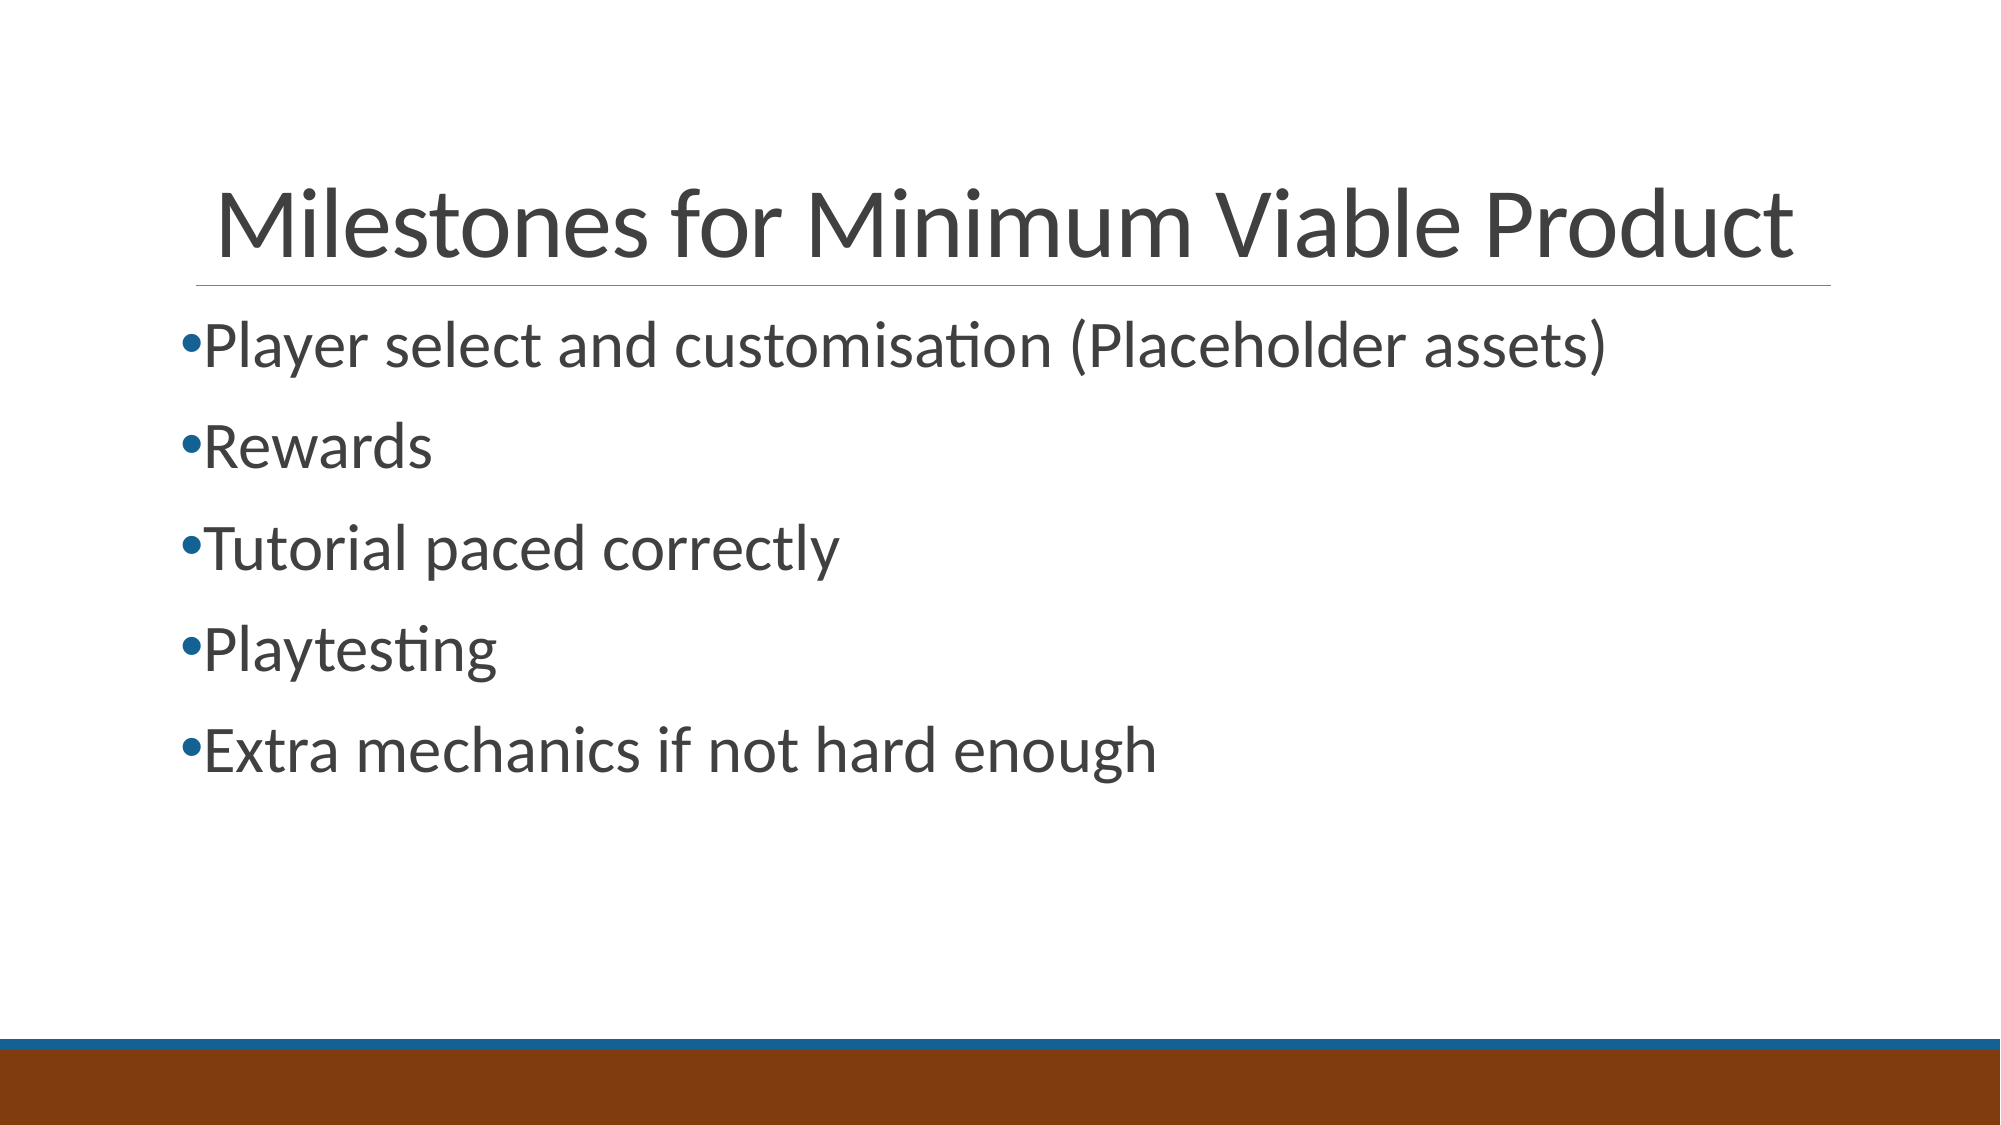

# Milestones for Minimum Viable Product
Player select and customisation (Placeholder assets)
Rewards
Tutorial paced correctly
Playtesting
Extra mechanics if not hard enough